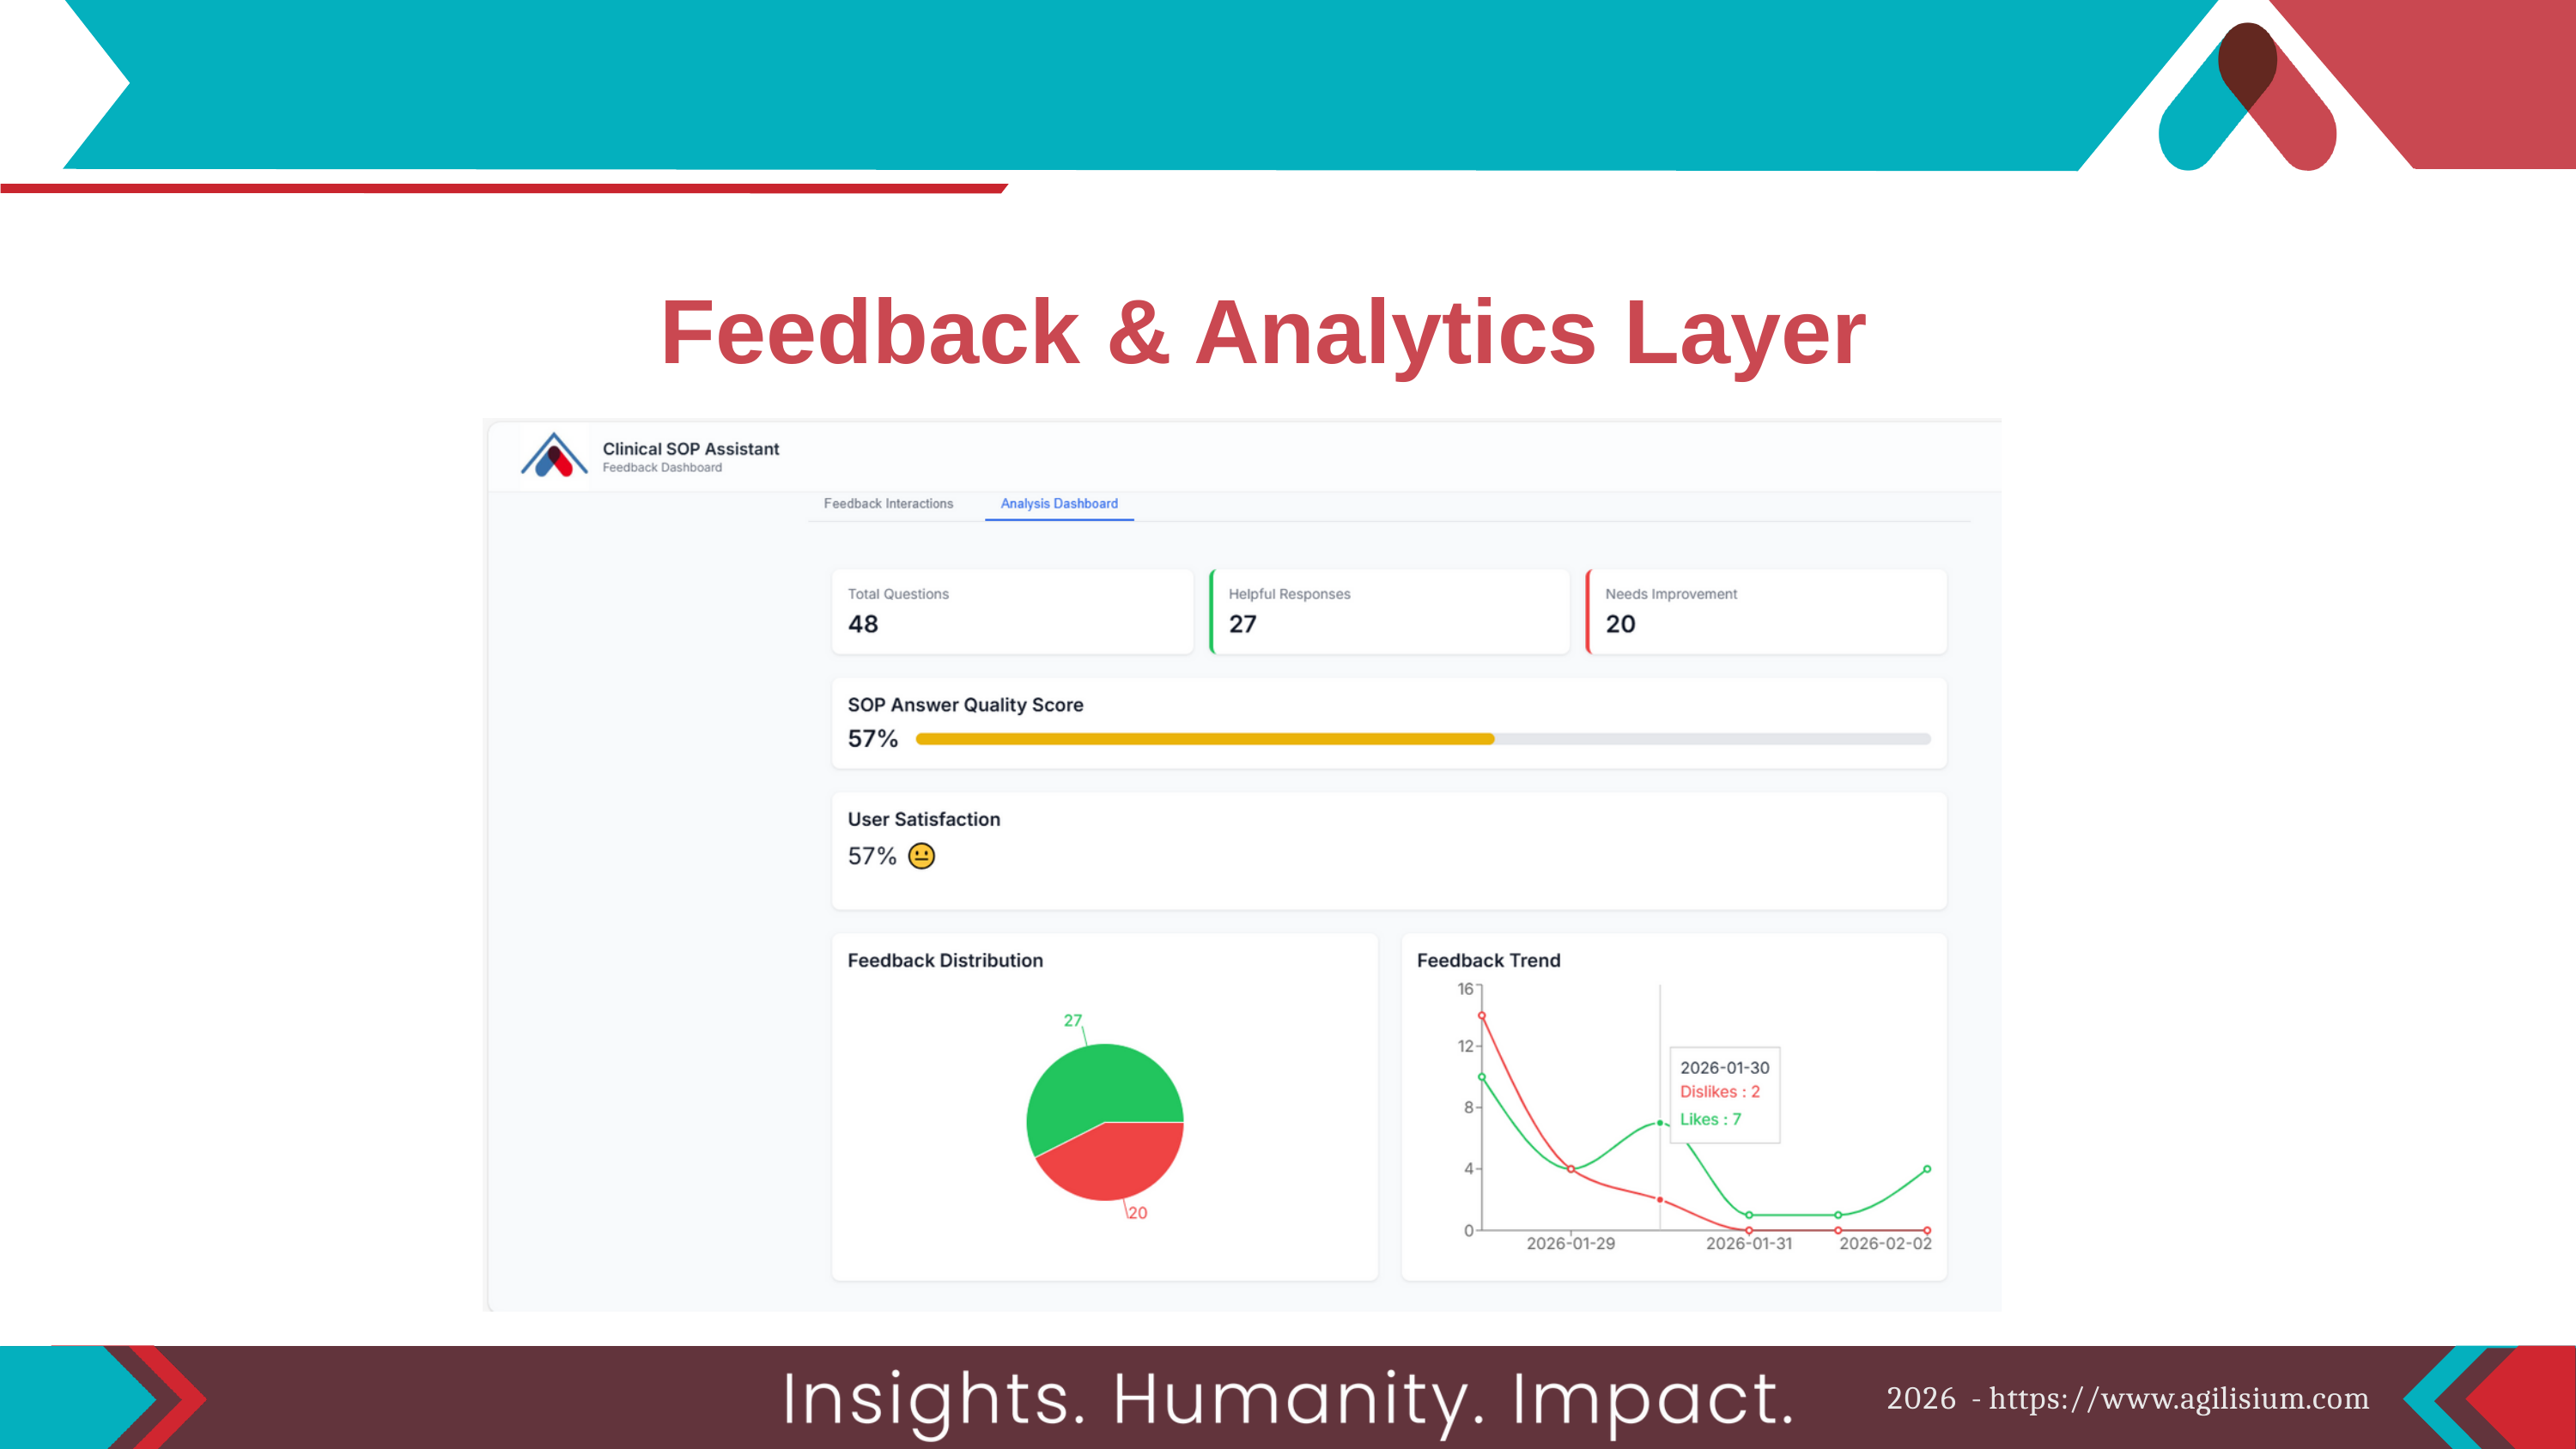

Feedback & Analytics Layer

2026  - https://www.agilisium.com